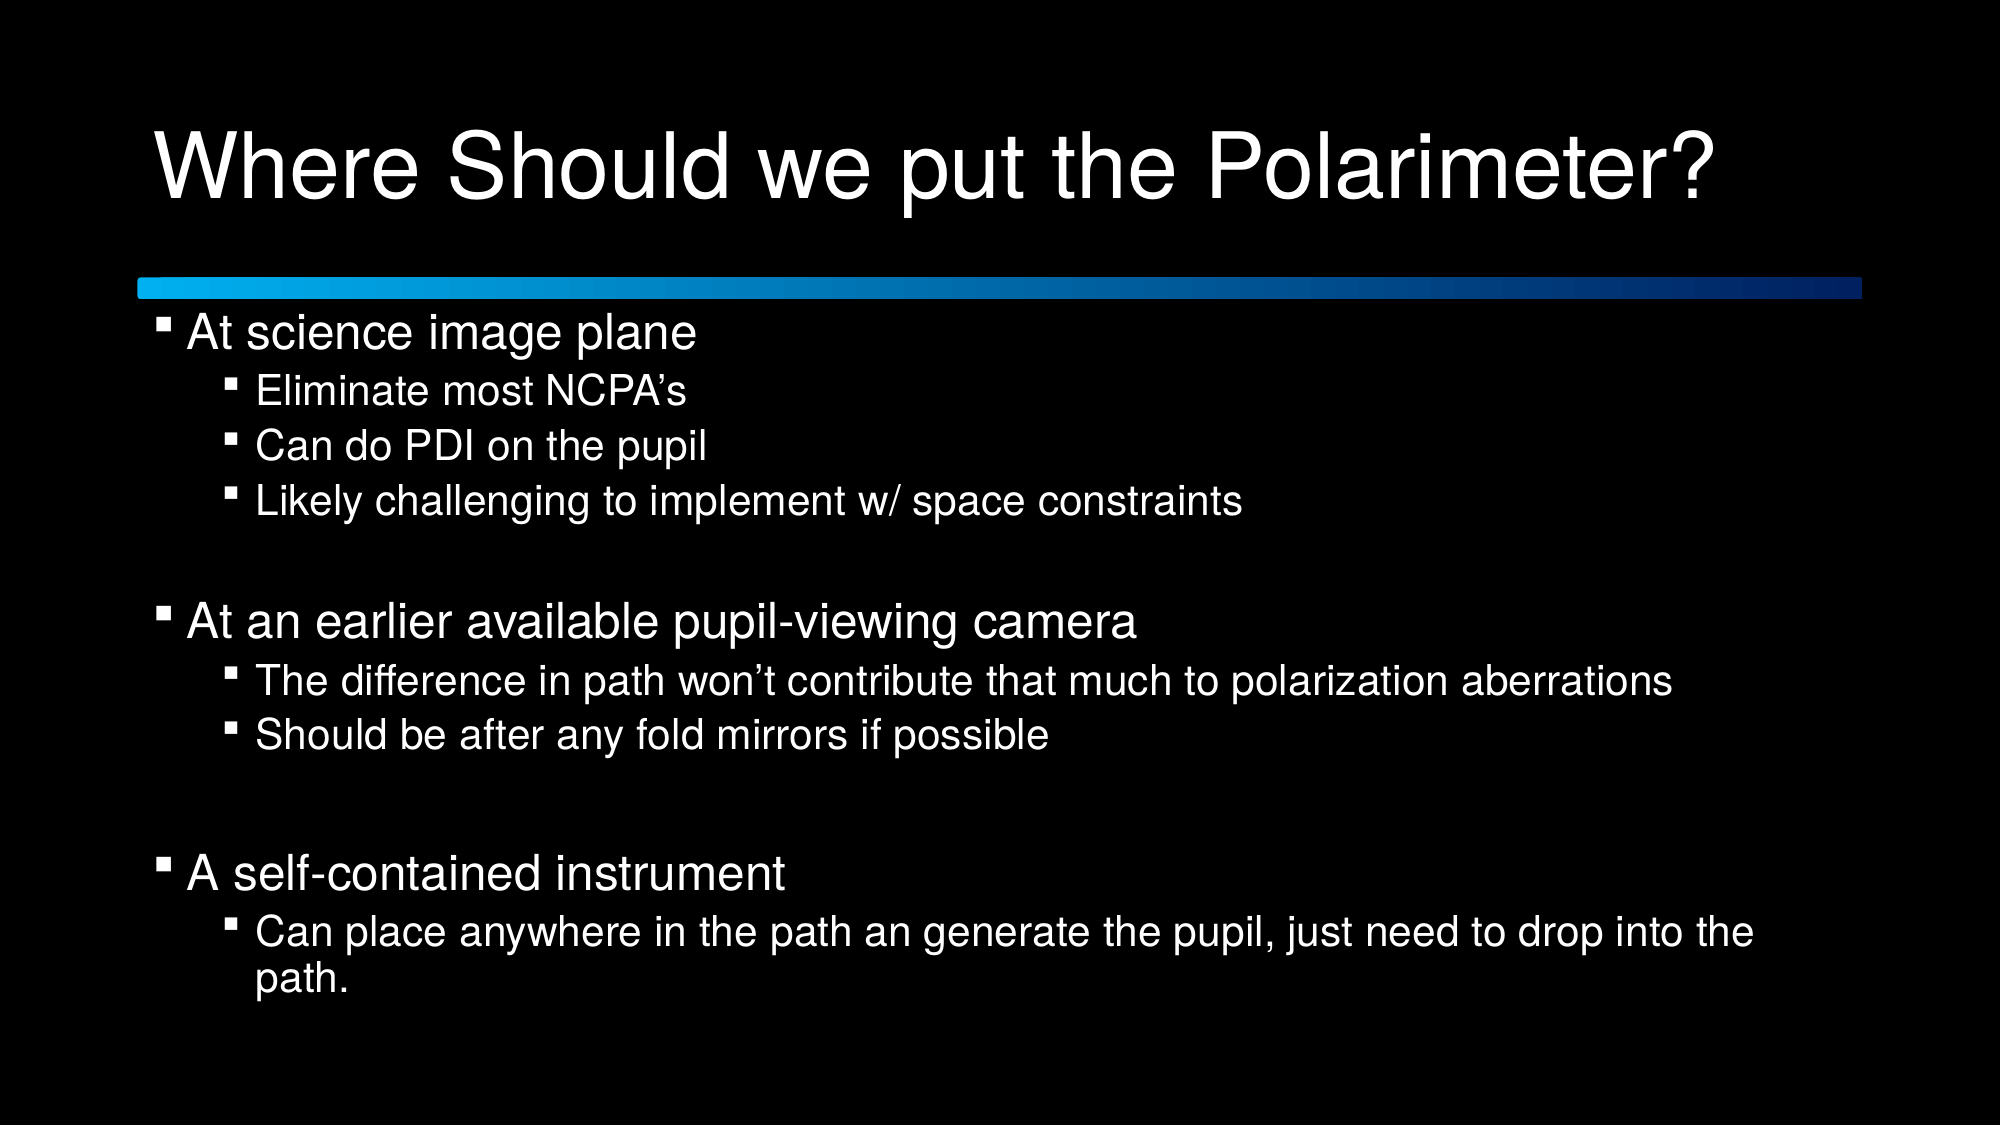

# Where Should we put the Polarimeter?
At science image plane
Eliminate most NCPA’s
Can do PDI on the pupil
Likely challenging to implement w/ space constraints

At an earlier available pupil-viewing camera
The difference in path won’t contribute that much to polarization aberrations
Should be after any fold mirrors if possible

A self-contained instrument
Can place anywhere in the path an generate the pupil, just need to drop into the path.